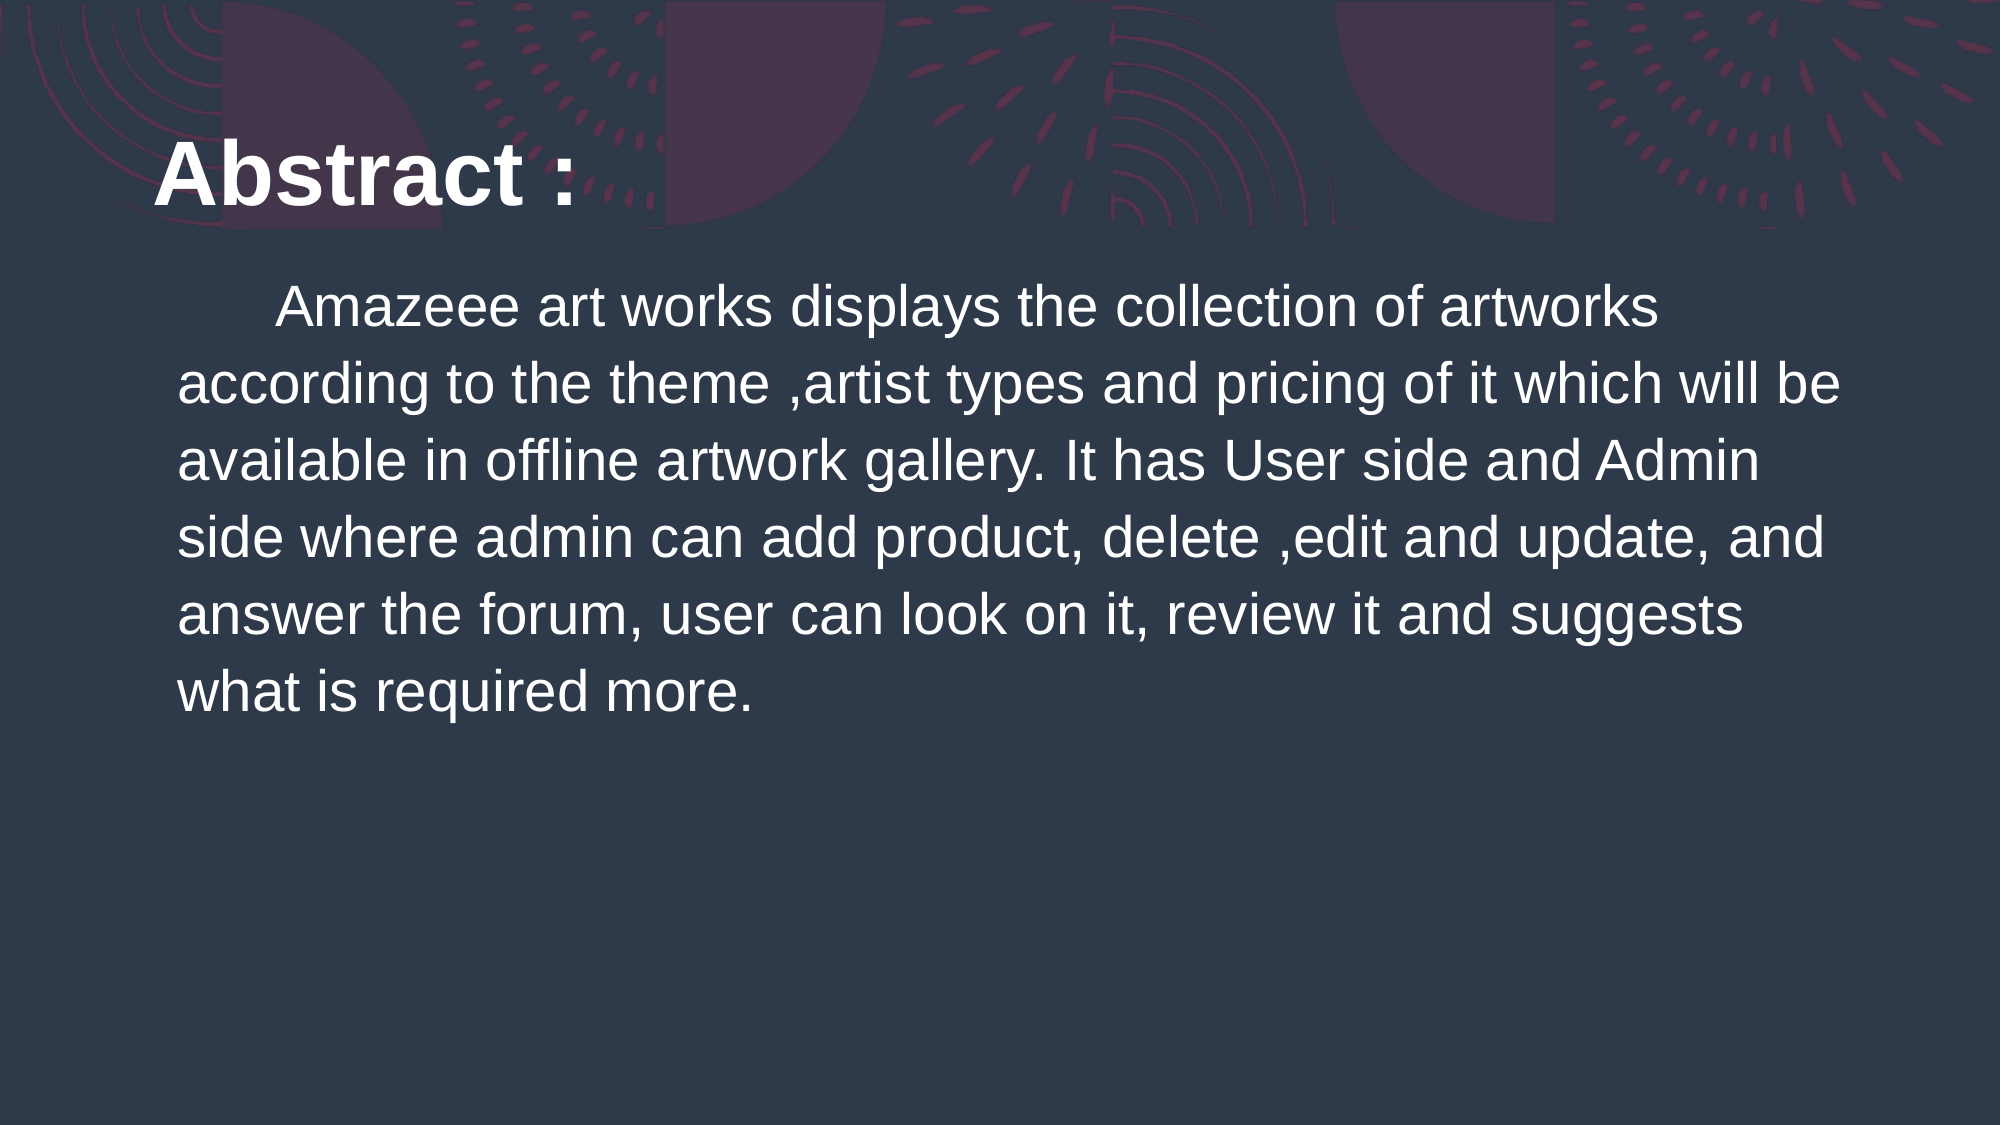

# Abstract :
      Amazeee art works displays the collection of artworks according to the theme ,artist types and pricing of it which will be available in offline artwork gallery. It has User side and Admin side where admin can add product, delete ,edit and update, and answer the forum, user can look on it, review it and suggests what is required more.